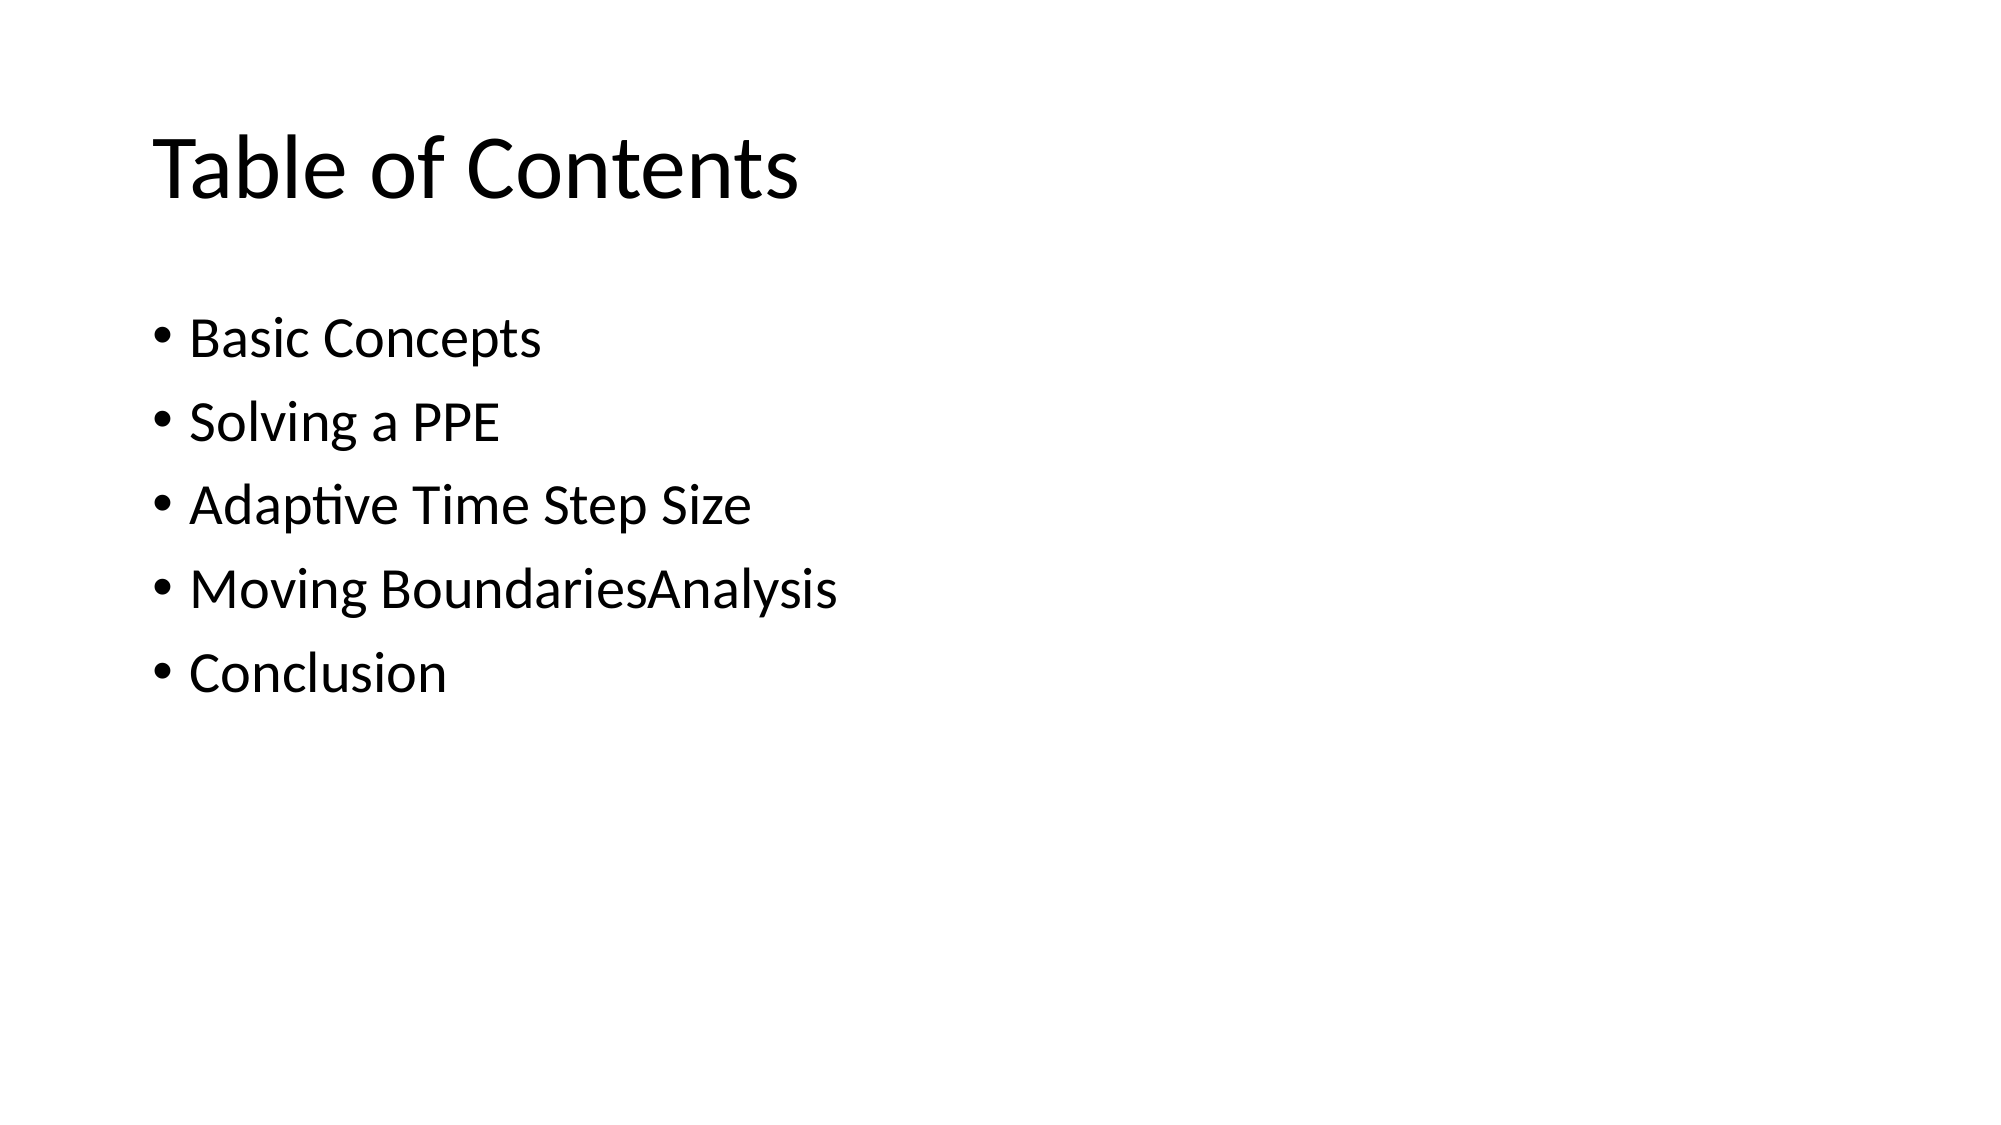

# Table of Contents
Basic Concepts
Solving a PPE
Adaptive Time Step Size
Moving BoundariesAnalysis
Conclusion